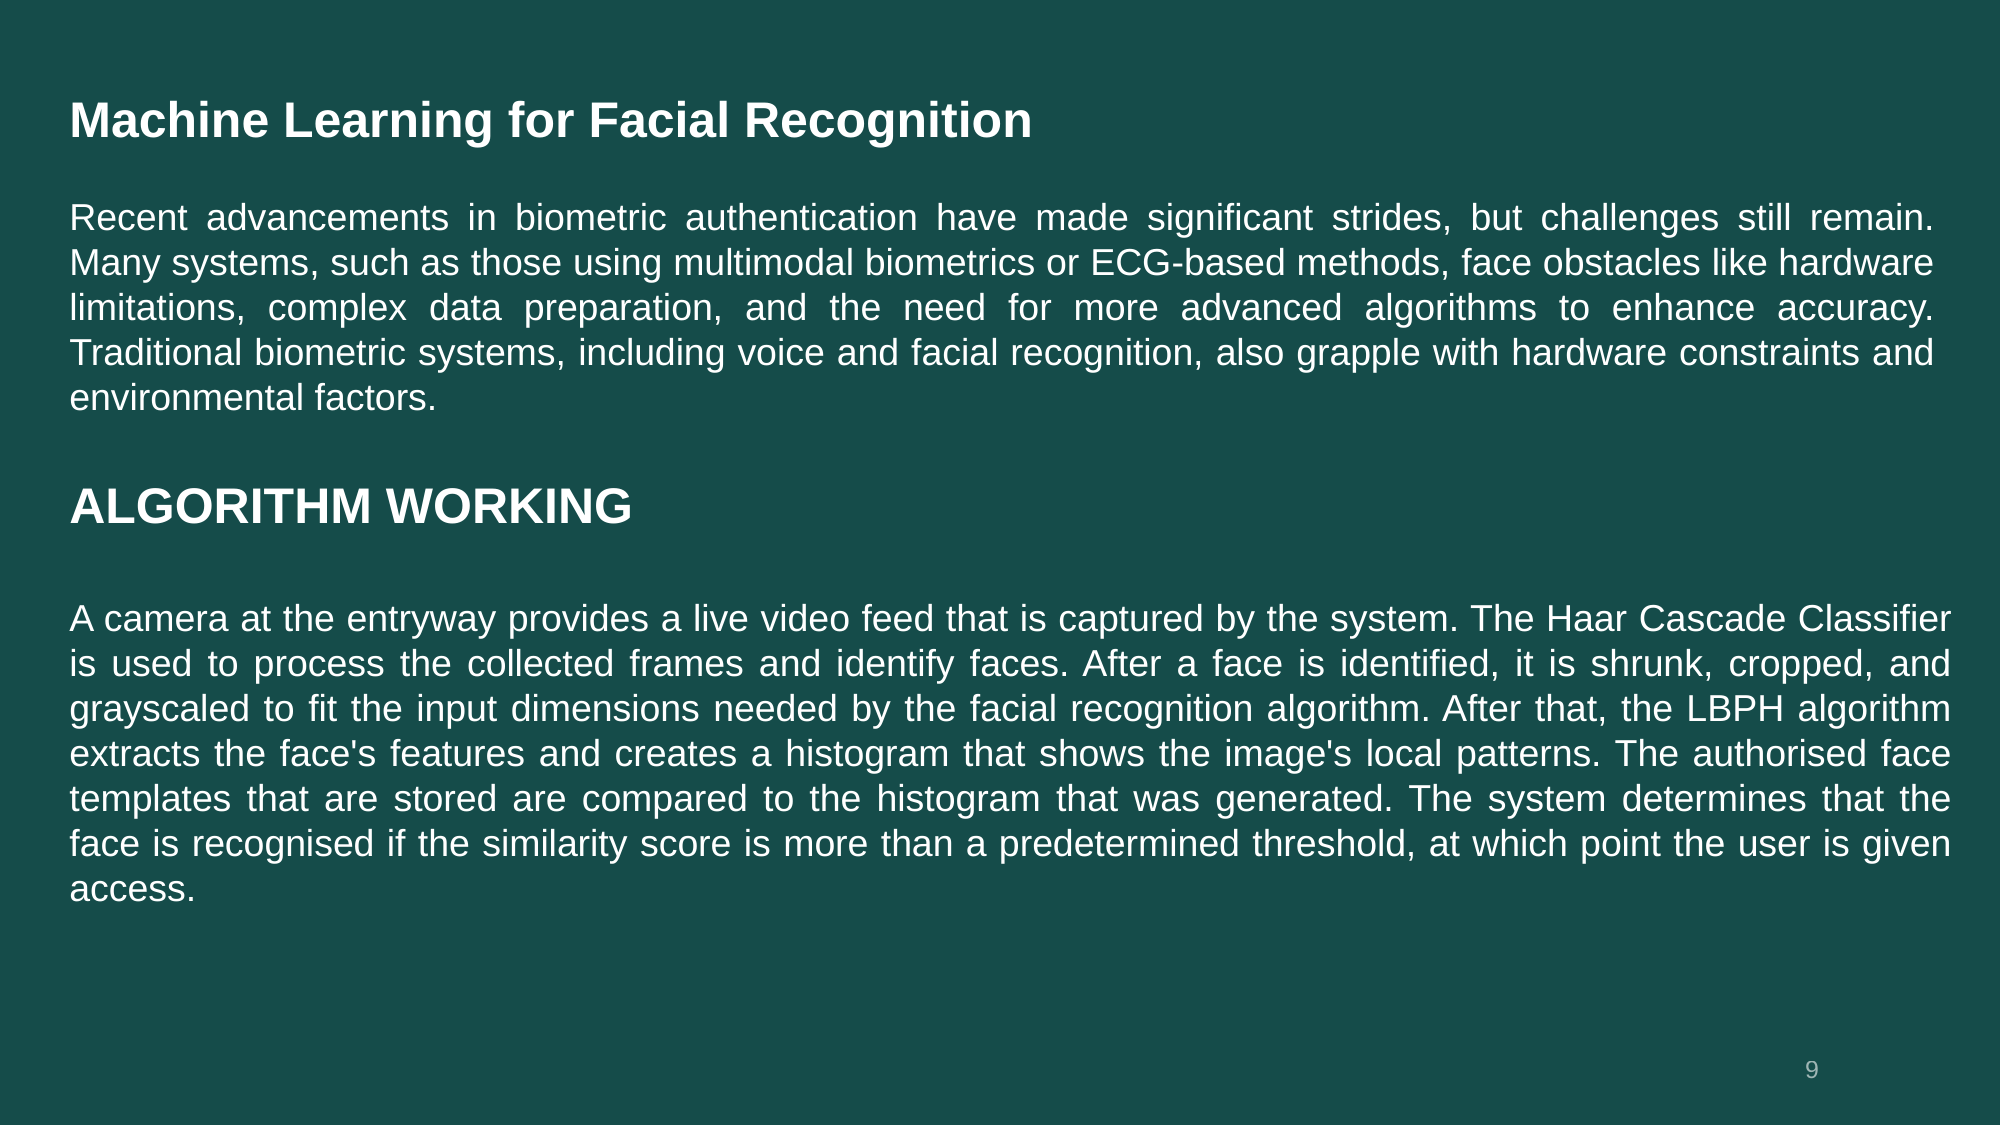

Machine Learning for Facial Recognition

Recent advancements in biometric authentication have made significant strides, but challenges still remain. Many systems, such as those using multimodal biometrics or ECG-based methods, face obstacles like hardware limitations, complex data preparation, and the need for more advanced algorithms to enhance accuracy. Traditional biometric systems, including voice and facial recognition, also grapple with hardware constraints and environmental factors.
ALGORITHM WORKING

A camera at the entryway provides a live video feed that is captured by the system. The Haar Cascade Classifier is used to process the collected frames and identify faces. After a face is identified, it is shrunk, cropped, and grayscaled to fit the input dimensions needed by the facial recognition algorithm. After that, the LBPH algorithm extracts the face's features and creates a histogram that shows the image's local patterns. The authorised face templates that are stored are compared to the histogram that was generated. The system determines that the face is recognised if the similarity score is more than a predetermined threshold, at which point the user is given access.
9